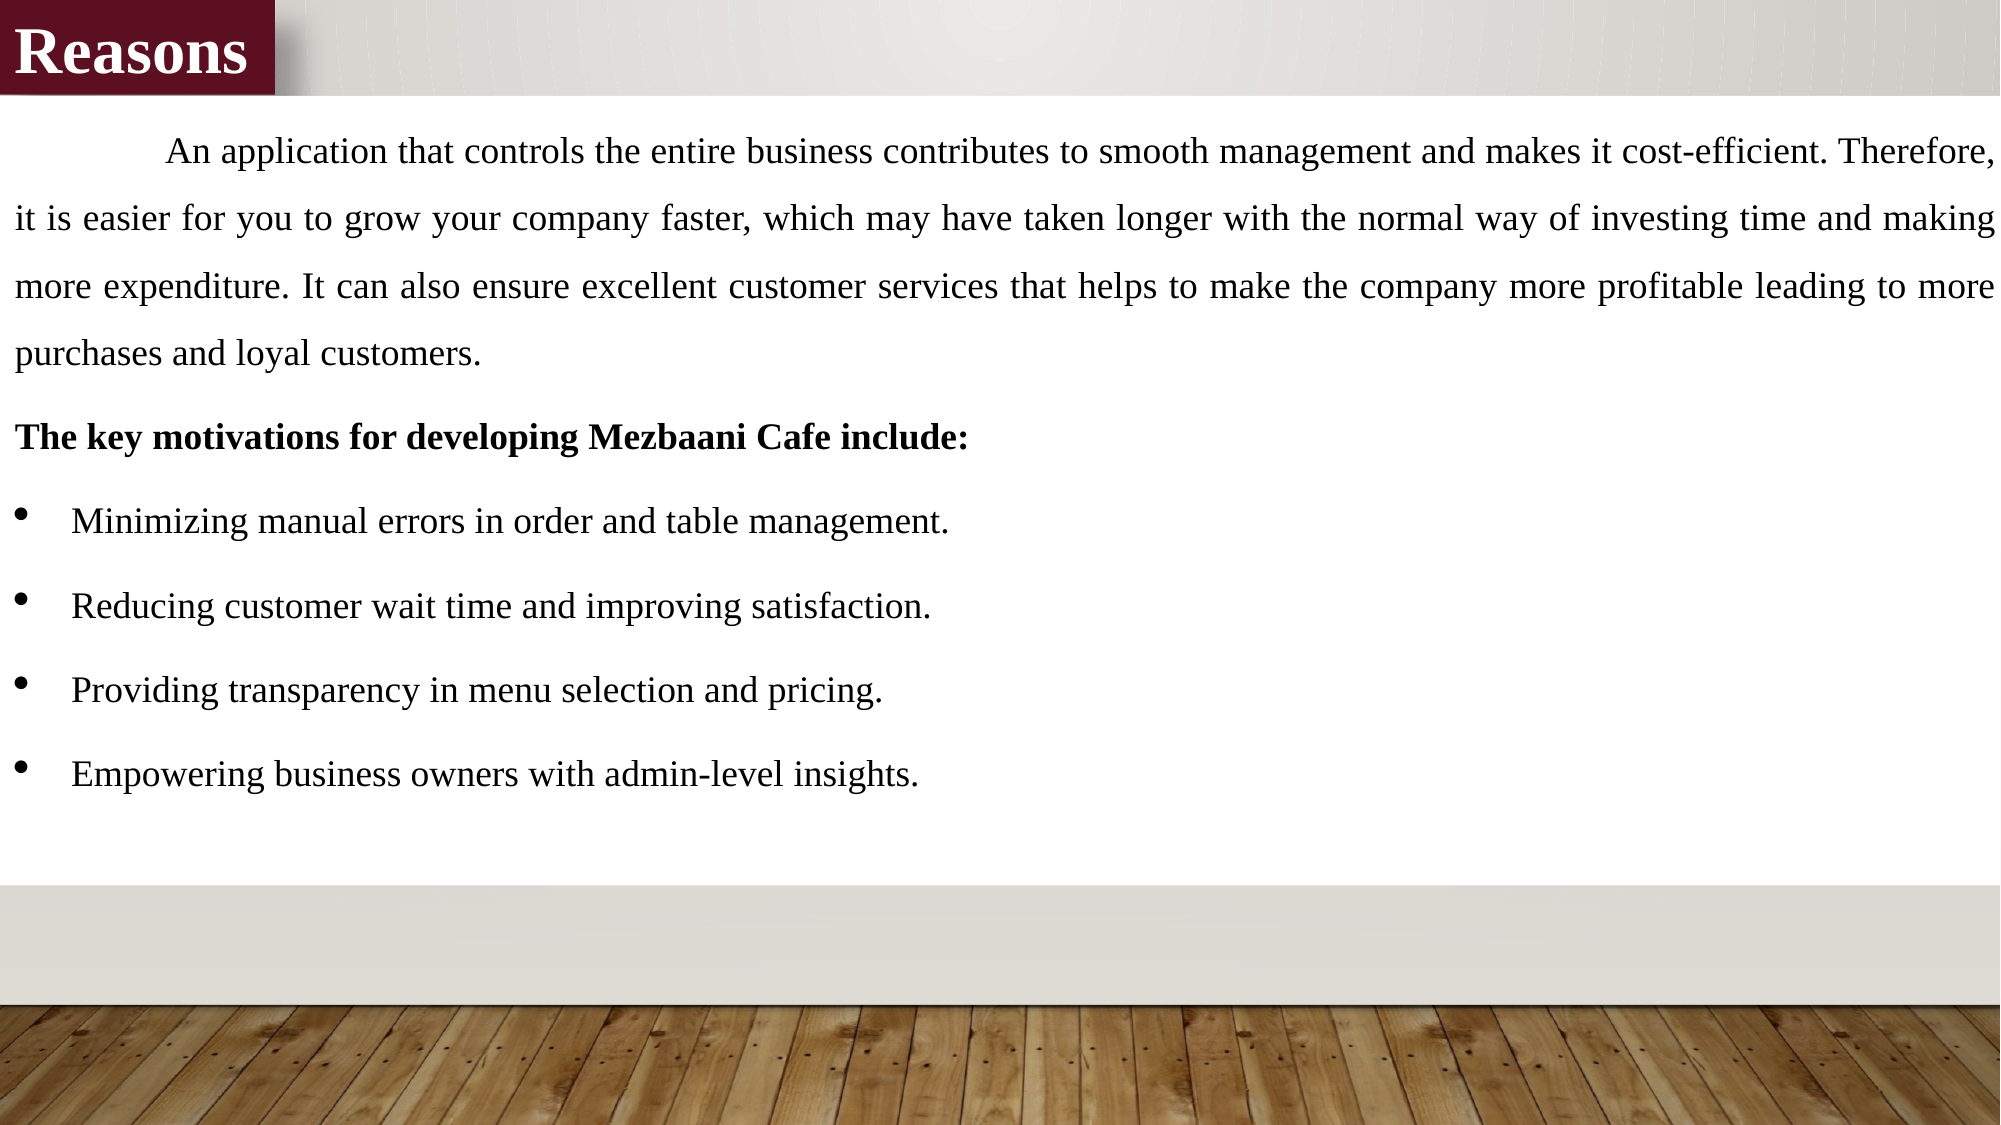

Reasons
               An application that controls the entire business contributes to smooth management and makes it cost-efficient. Therefore, it is easier for you to grow your company faster, which may have taken longer with the normal way of investing time and making more expenditure. It can also ensure excellent customer services that helps to make the company more profitable leading to more purchases and loyal customers.
The key motivations for developing Mezbaani Cafe include:
Minimizing manual errors in order and table management.
Reducing customer wait time and improving satisfaction.
Providing transparency in menu selection and pricing.
Empowering business owners with admin-level insights.